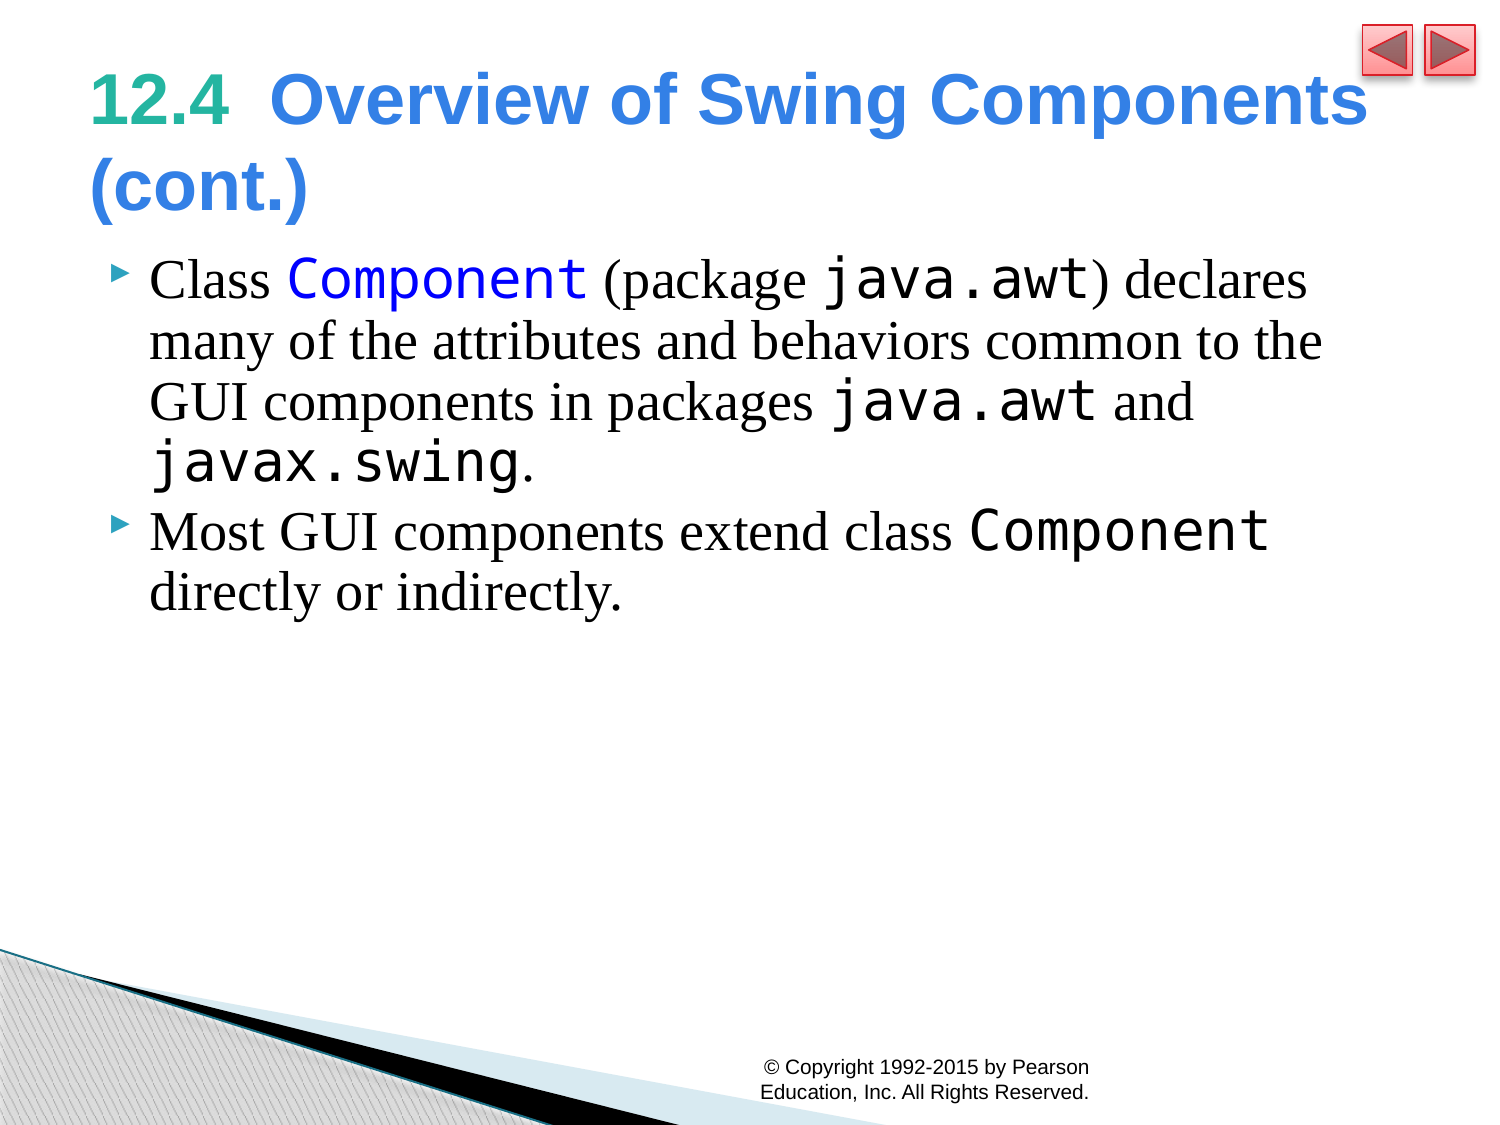

# 12.4  Overview of Swing Components (cont.)
Class Component (package java.awt) declares many of the attributes and behaviors common to the GUI components in packages java.awt and javax.swing.
Most GUI components extend class Component directly or indirectly.
© Copyright 1992-2015 by Pearson Education, Inc. All Rights Reserved.